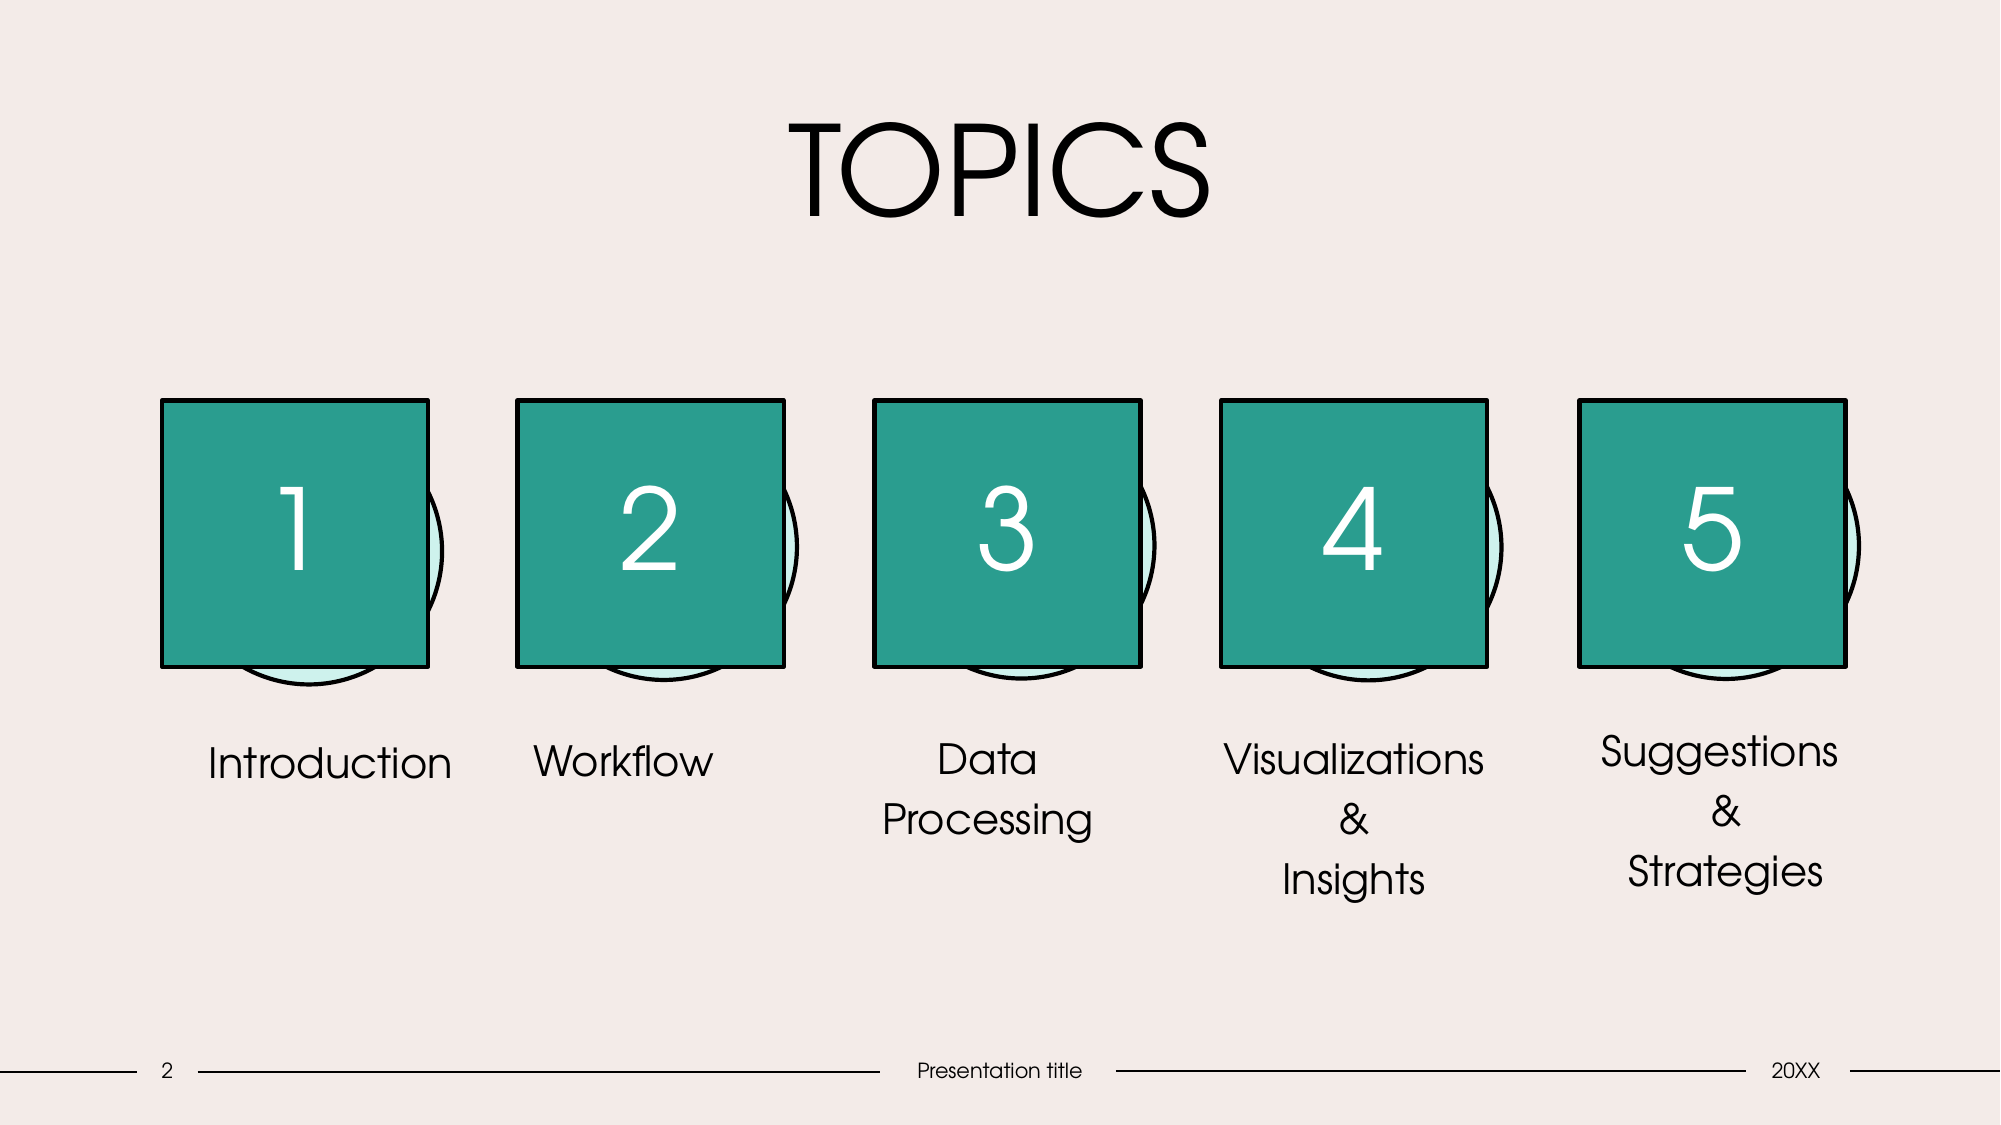

# TOPICS
1
2
3
4
5
Suggestions
&
Strategies

Data Processing

Visualizations&
Insights

Workflow

Introduction

2
Presentation title
20XX